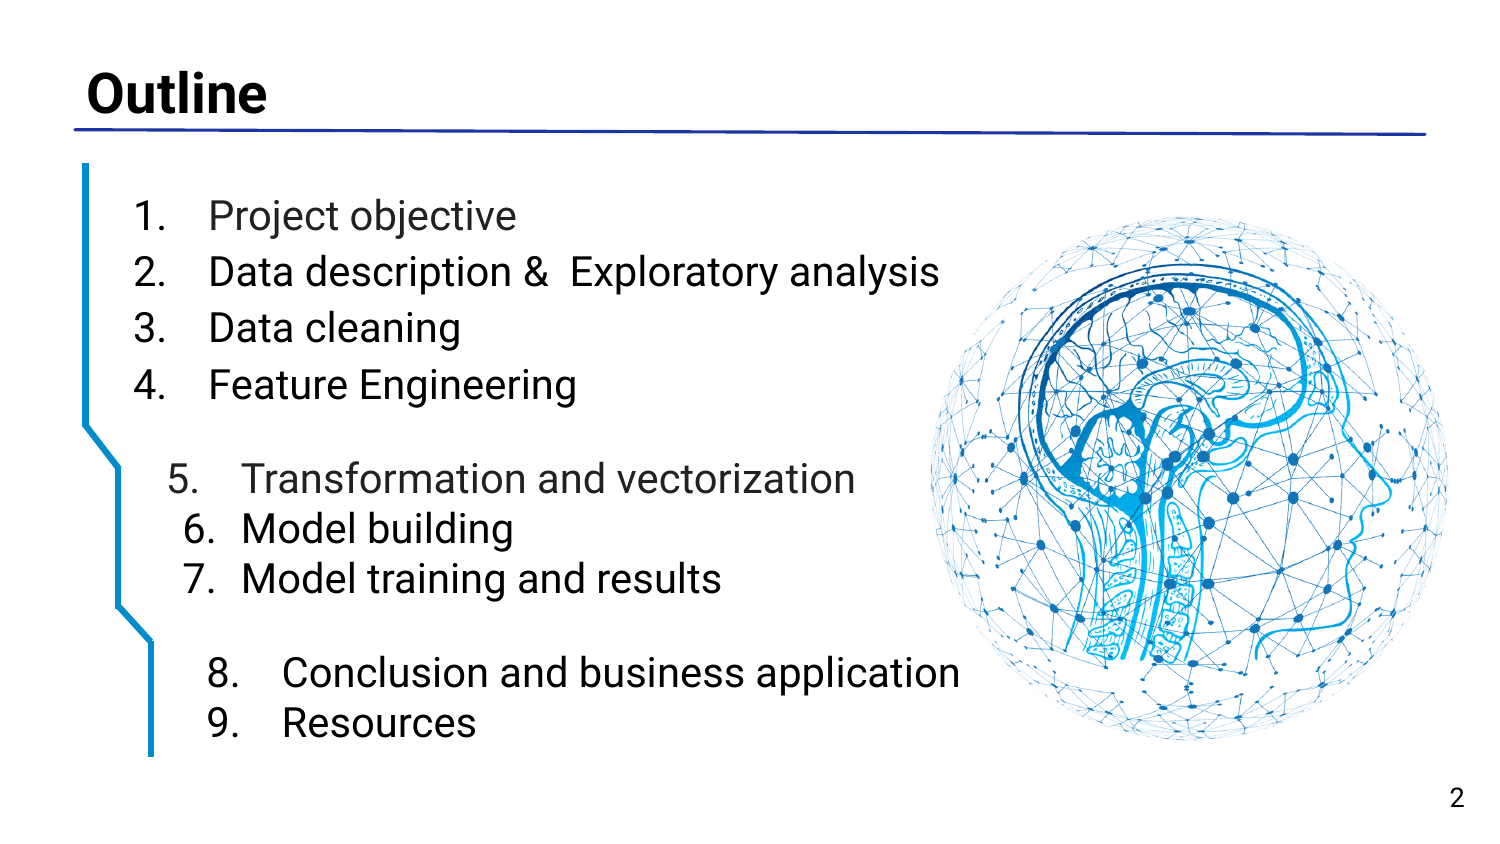

Outline

Project objective
Data description &  Exploratory analysis
Data cleaning
Feature Engineering
1
5.    Transformation and vectorization
Model building
Model training and results
8.    Conclusion and business application
9.    Resources
8
2